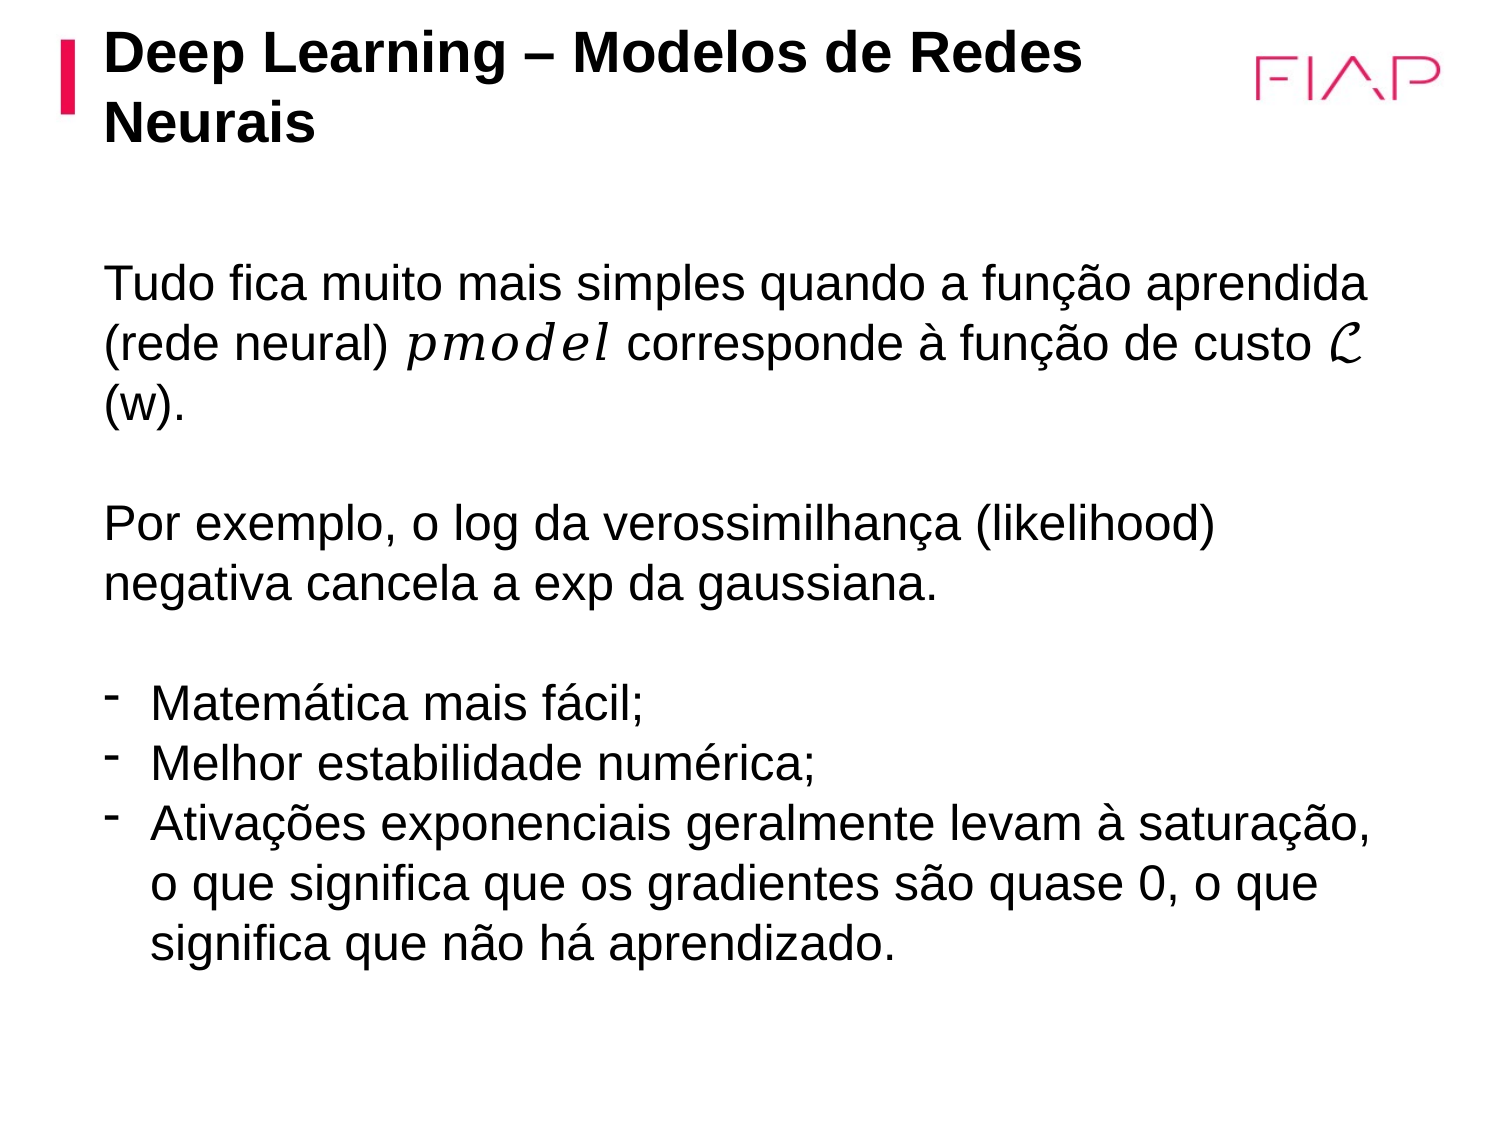

# Deep Learning – Modelos de Redes Neurais
Tudo fica muito mais simples quando a função aprendida (rede neural) 𝑝𝑚𝑜𝑑𝑒𝑙 corresponde à função de custo ℒ (w).

Por exemplo, o log da verossimilhança (likelihood) negativa cancela a exp da gaussiana.

Matemática mais fácil;
Melhor estabilidade numérica;
Ativações exponenciais geralmente levam à saturação, o que significa que os gradientes são quase 0, o que significa que não há aprendizado.